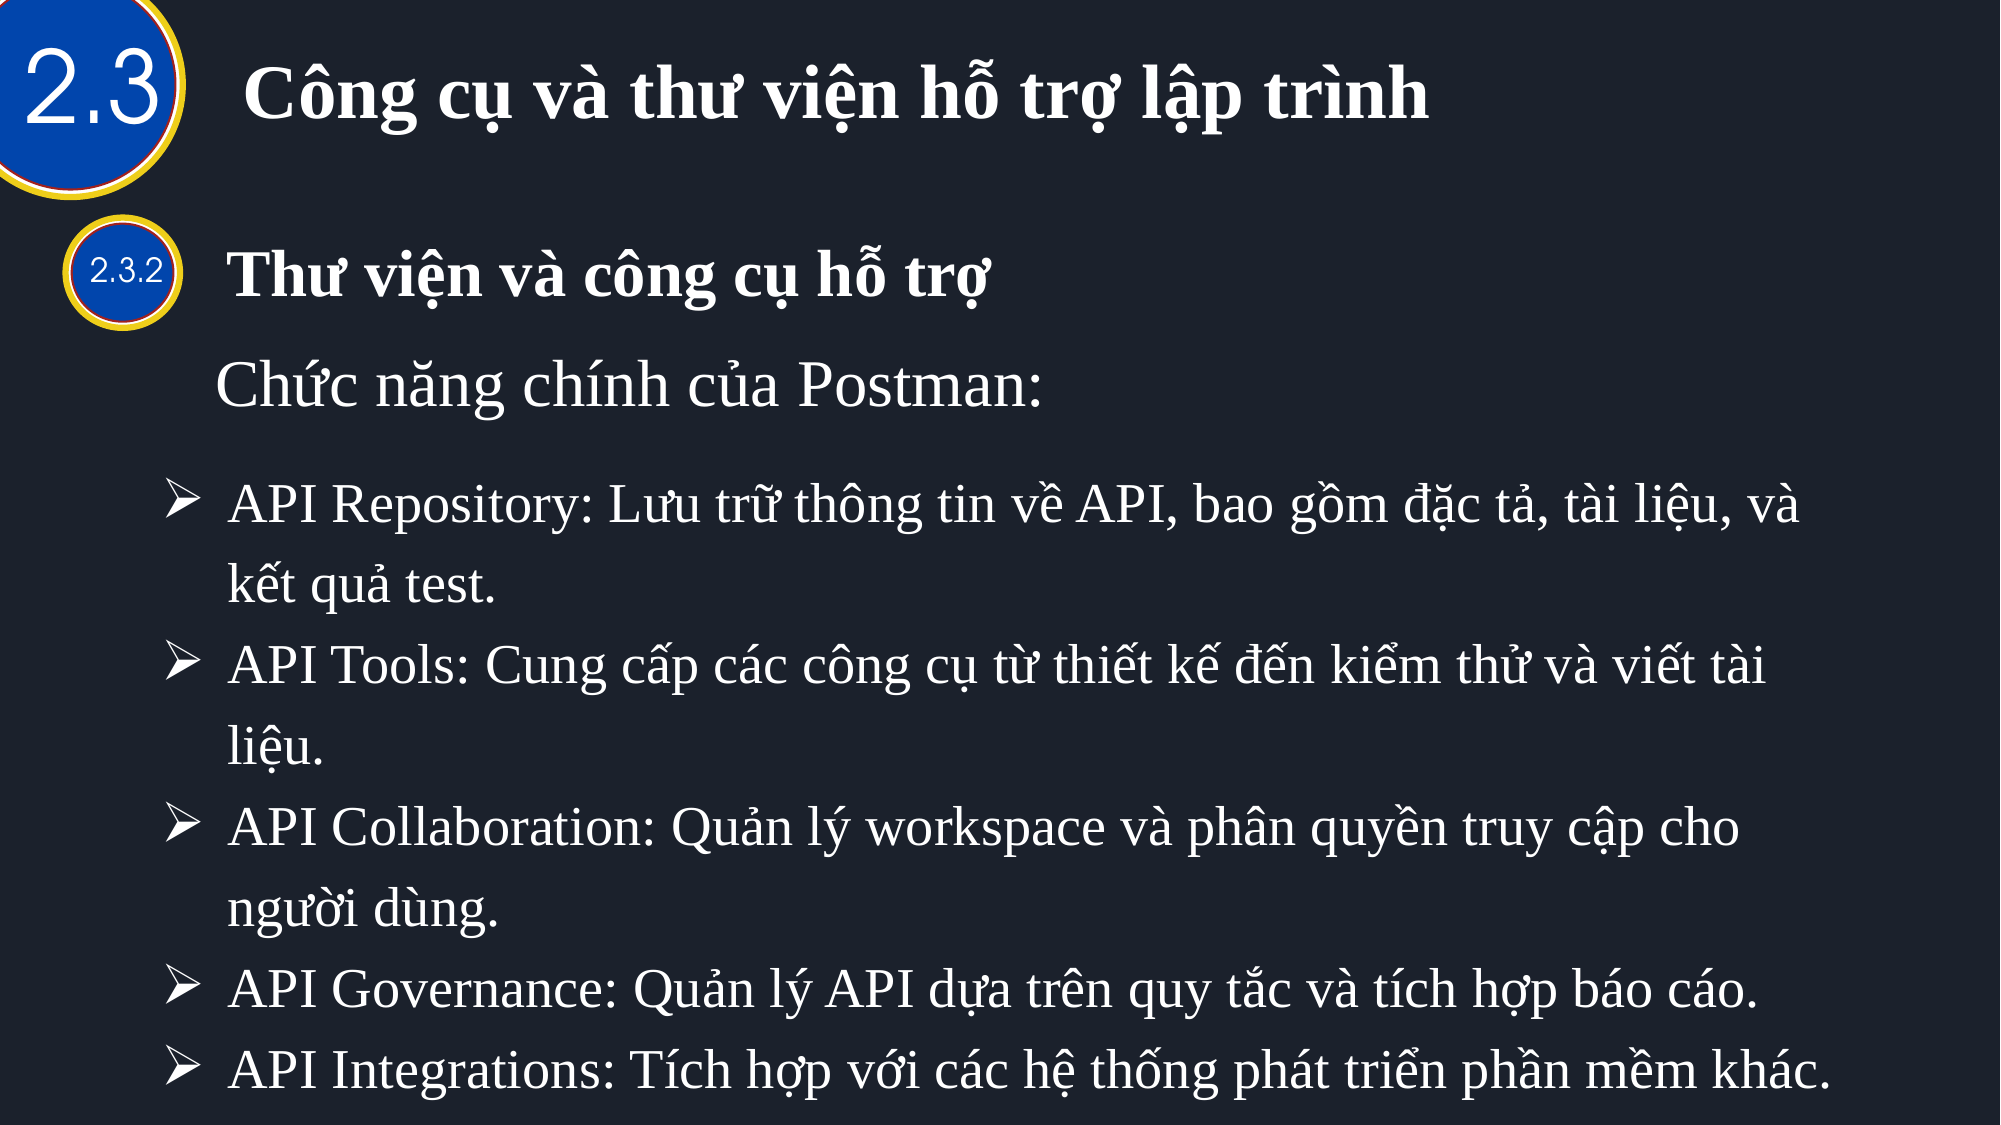

# Công cụ và thư viện hỗ trợ lập trình
2.3

Thư viện và công cụ hỗ trợ

2.3.2
Chức năng chính của Postman:
API Repository: Lưu trữ thông tin về API, bao gồm đặc tả, tài liệu, và kết quả test.
API Tools: Cung cấp các công cụ từ thiết kế đến kiểm thử và viết tài liệu.
API Collaboration: Quản lý workspace và phân quyền truy cập cho người dùng.
API Governance: Quản lý API dựa trên quy tắc và tích hợp báo cáo.
API Integrations: Tích hợp với các hệ thống phát triển phần mềm khác.